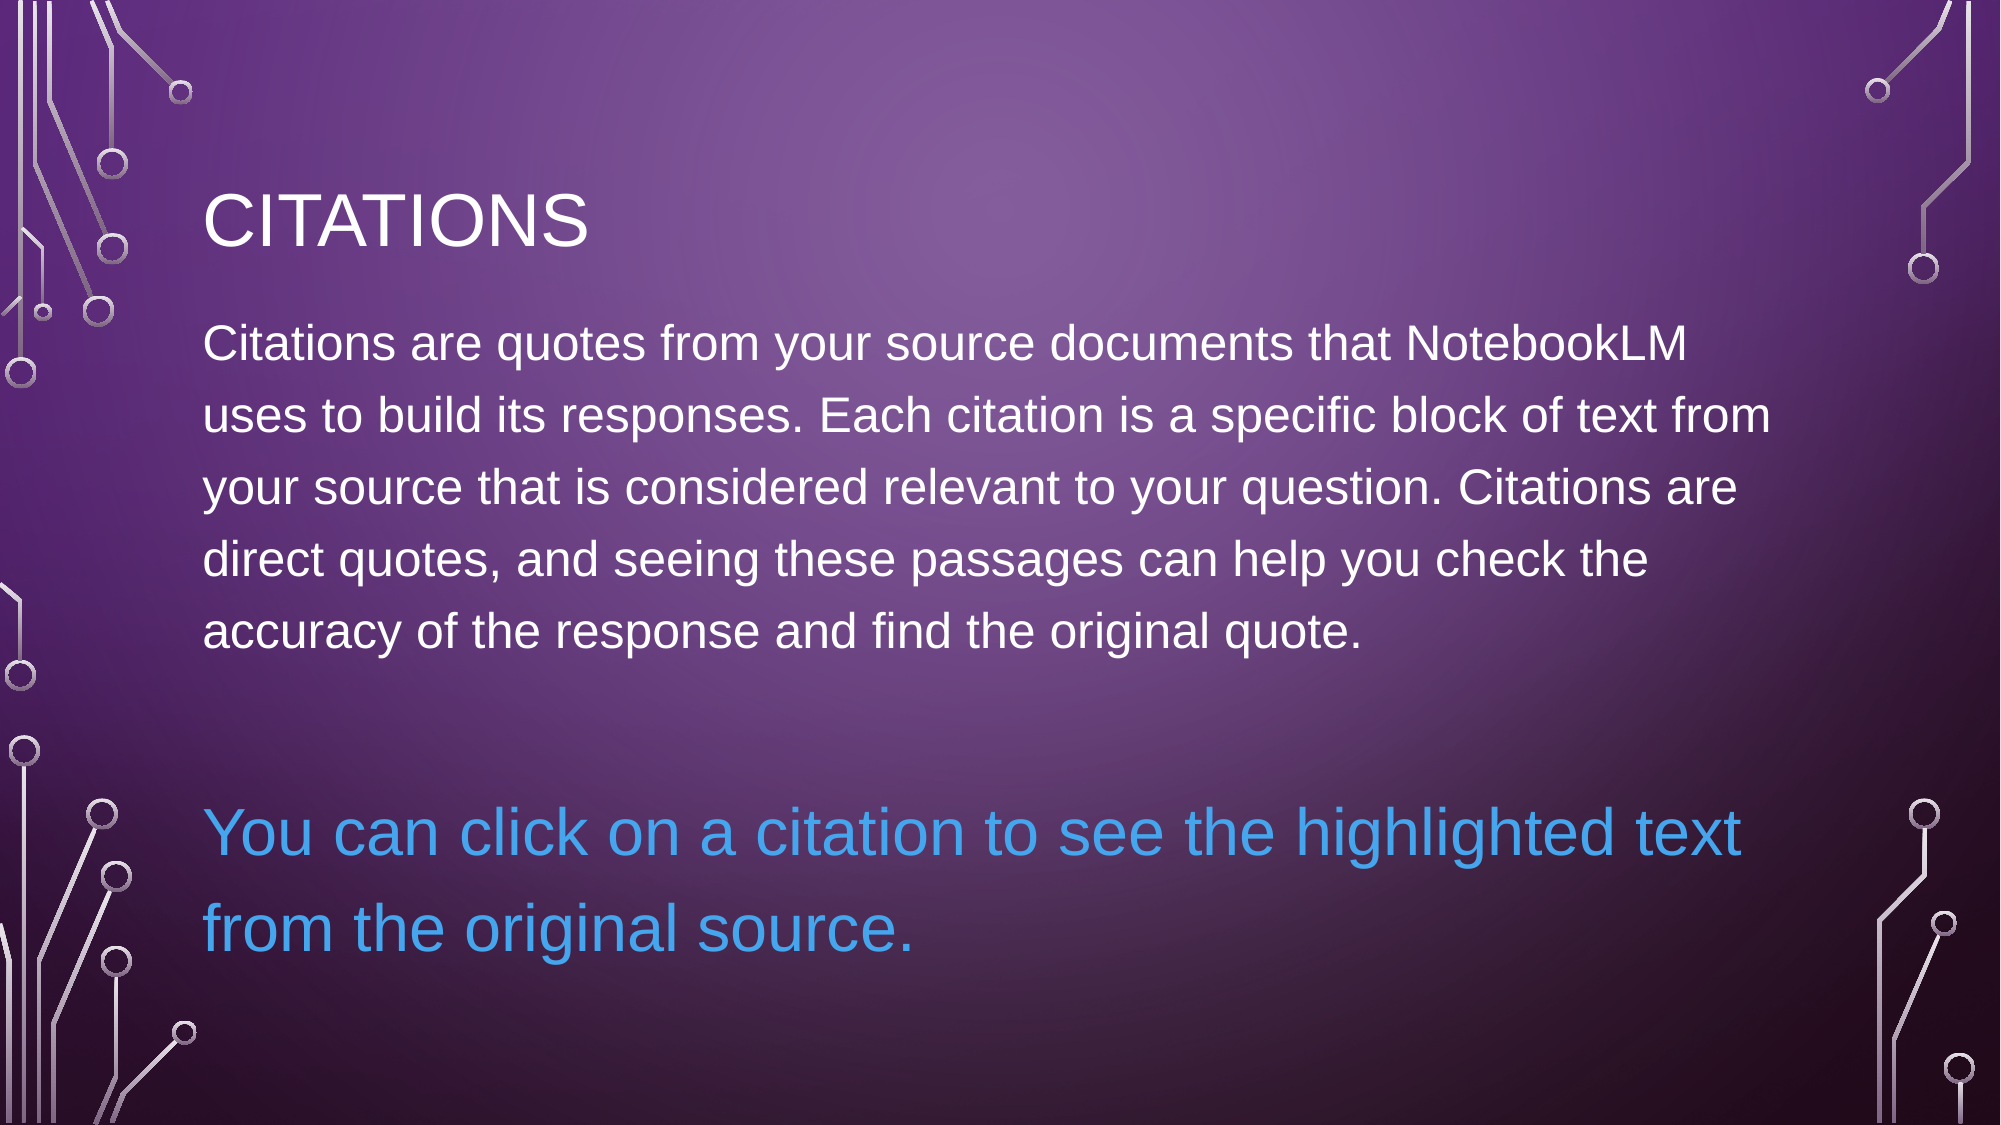

# Citations
Citations are quotes from your source documents that NotebookLM uses to build its responses. Each citation is a specific block of text from your source that is considered relevant to your question. Citations are direct quotes, and seeing these passages can help you check the accuracy of the response and find the original quote.

You can click on a citation to see the highlighted text from the original source.